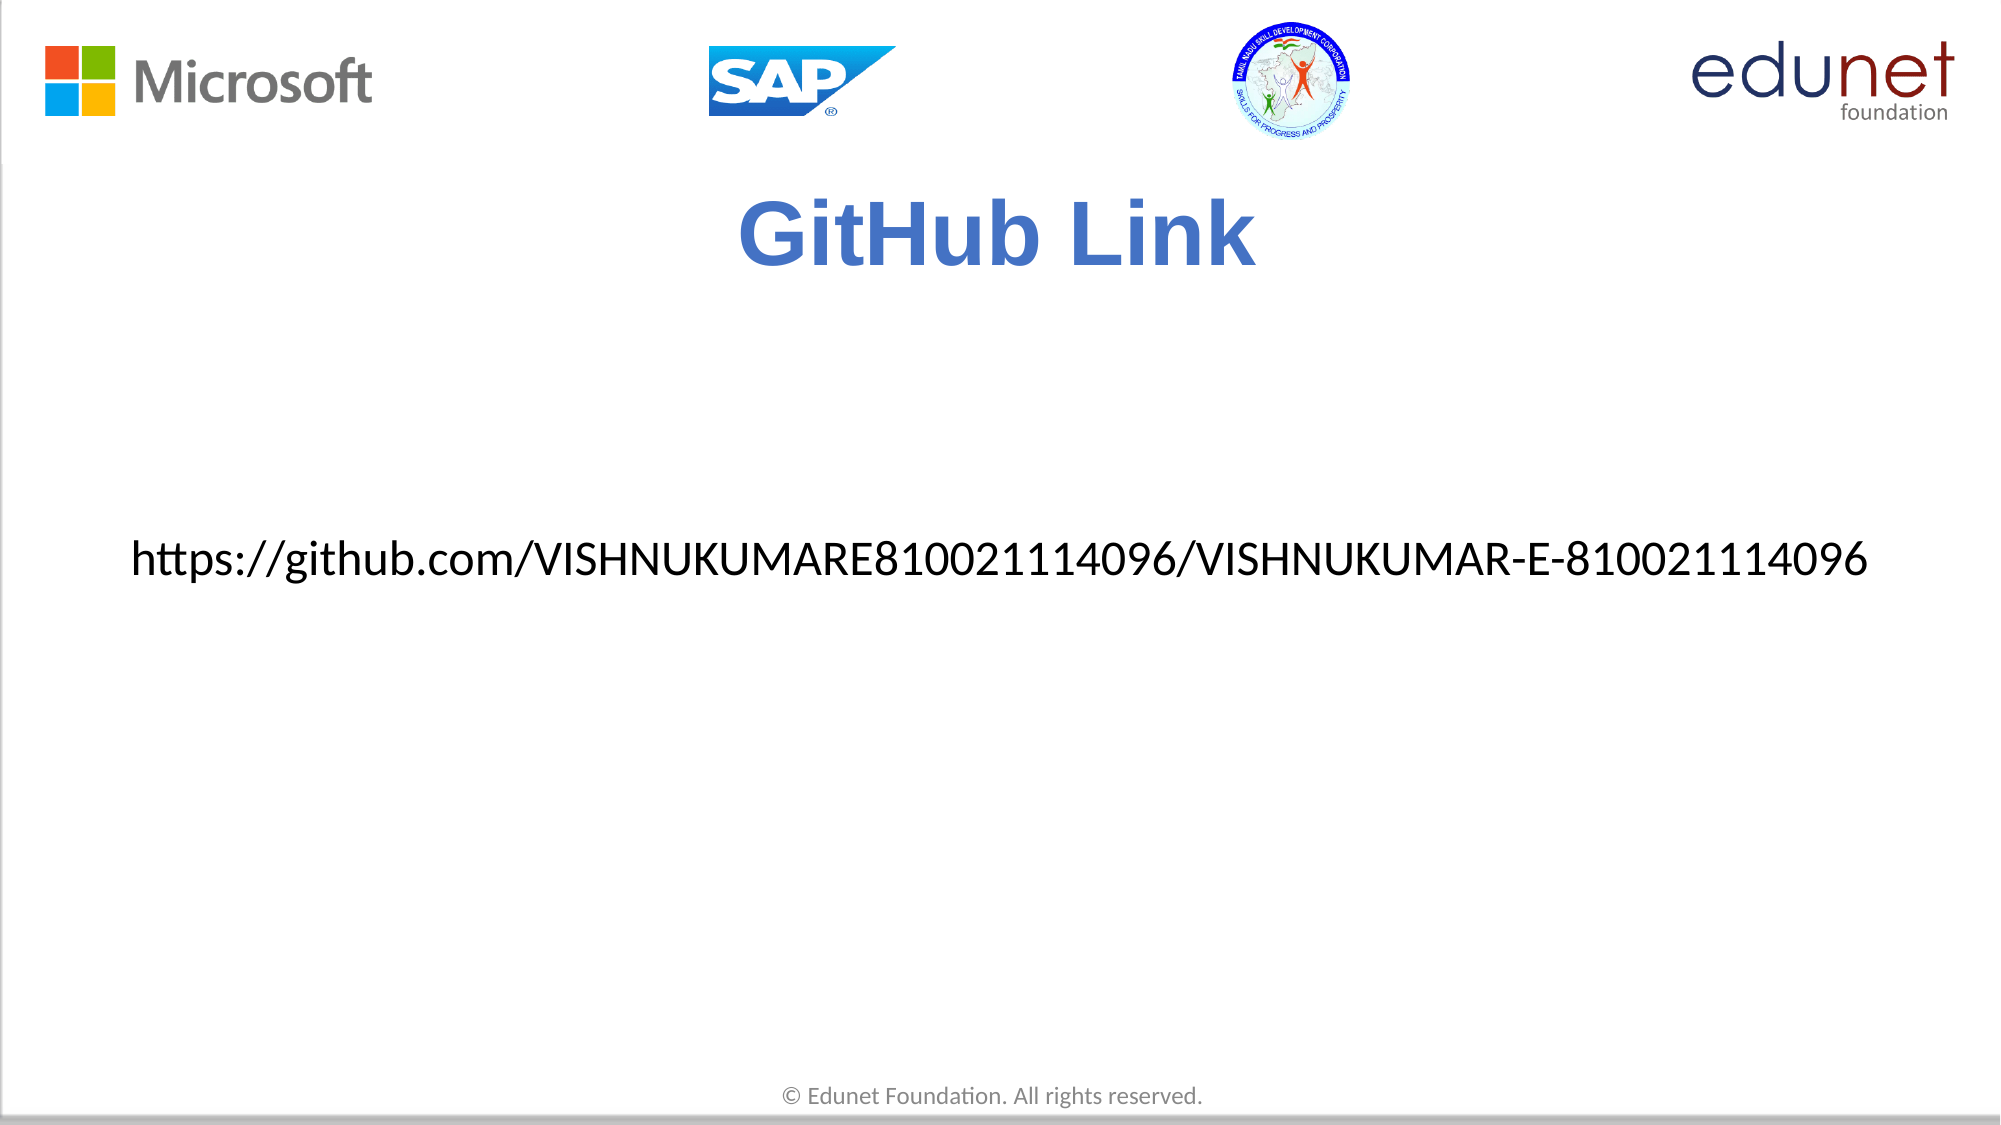

# GitHub Link
https://github.com/VISHNUKUMARE810021114096/VISHNUKUMAR-E-810021114096
© Edunet Foundation. All rights reserved.